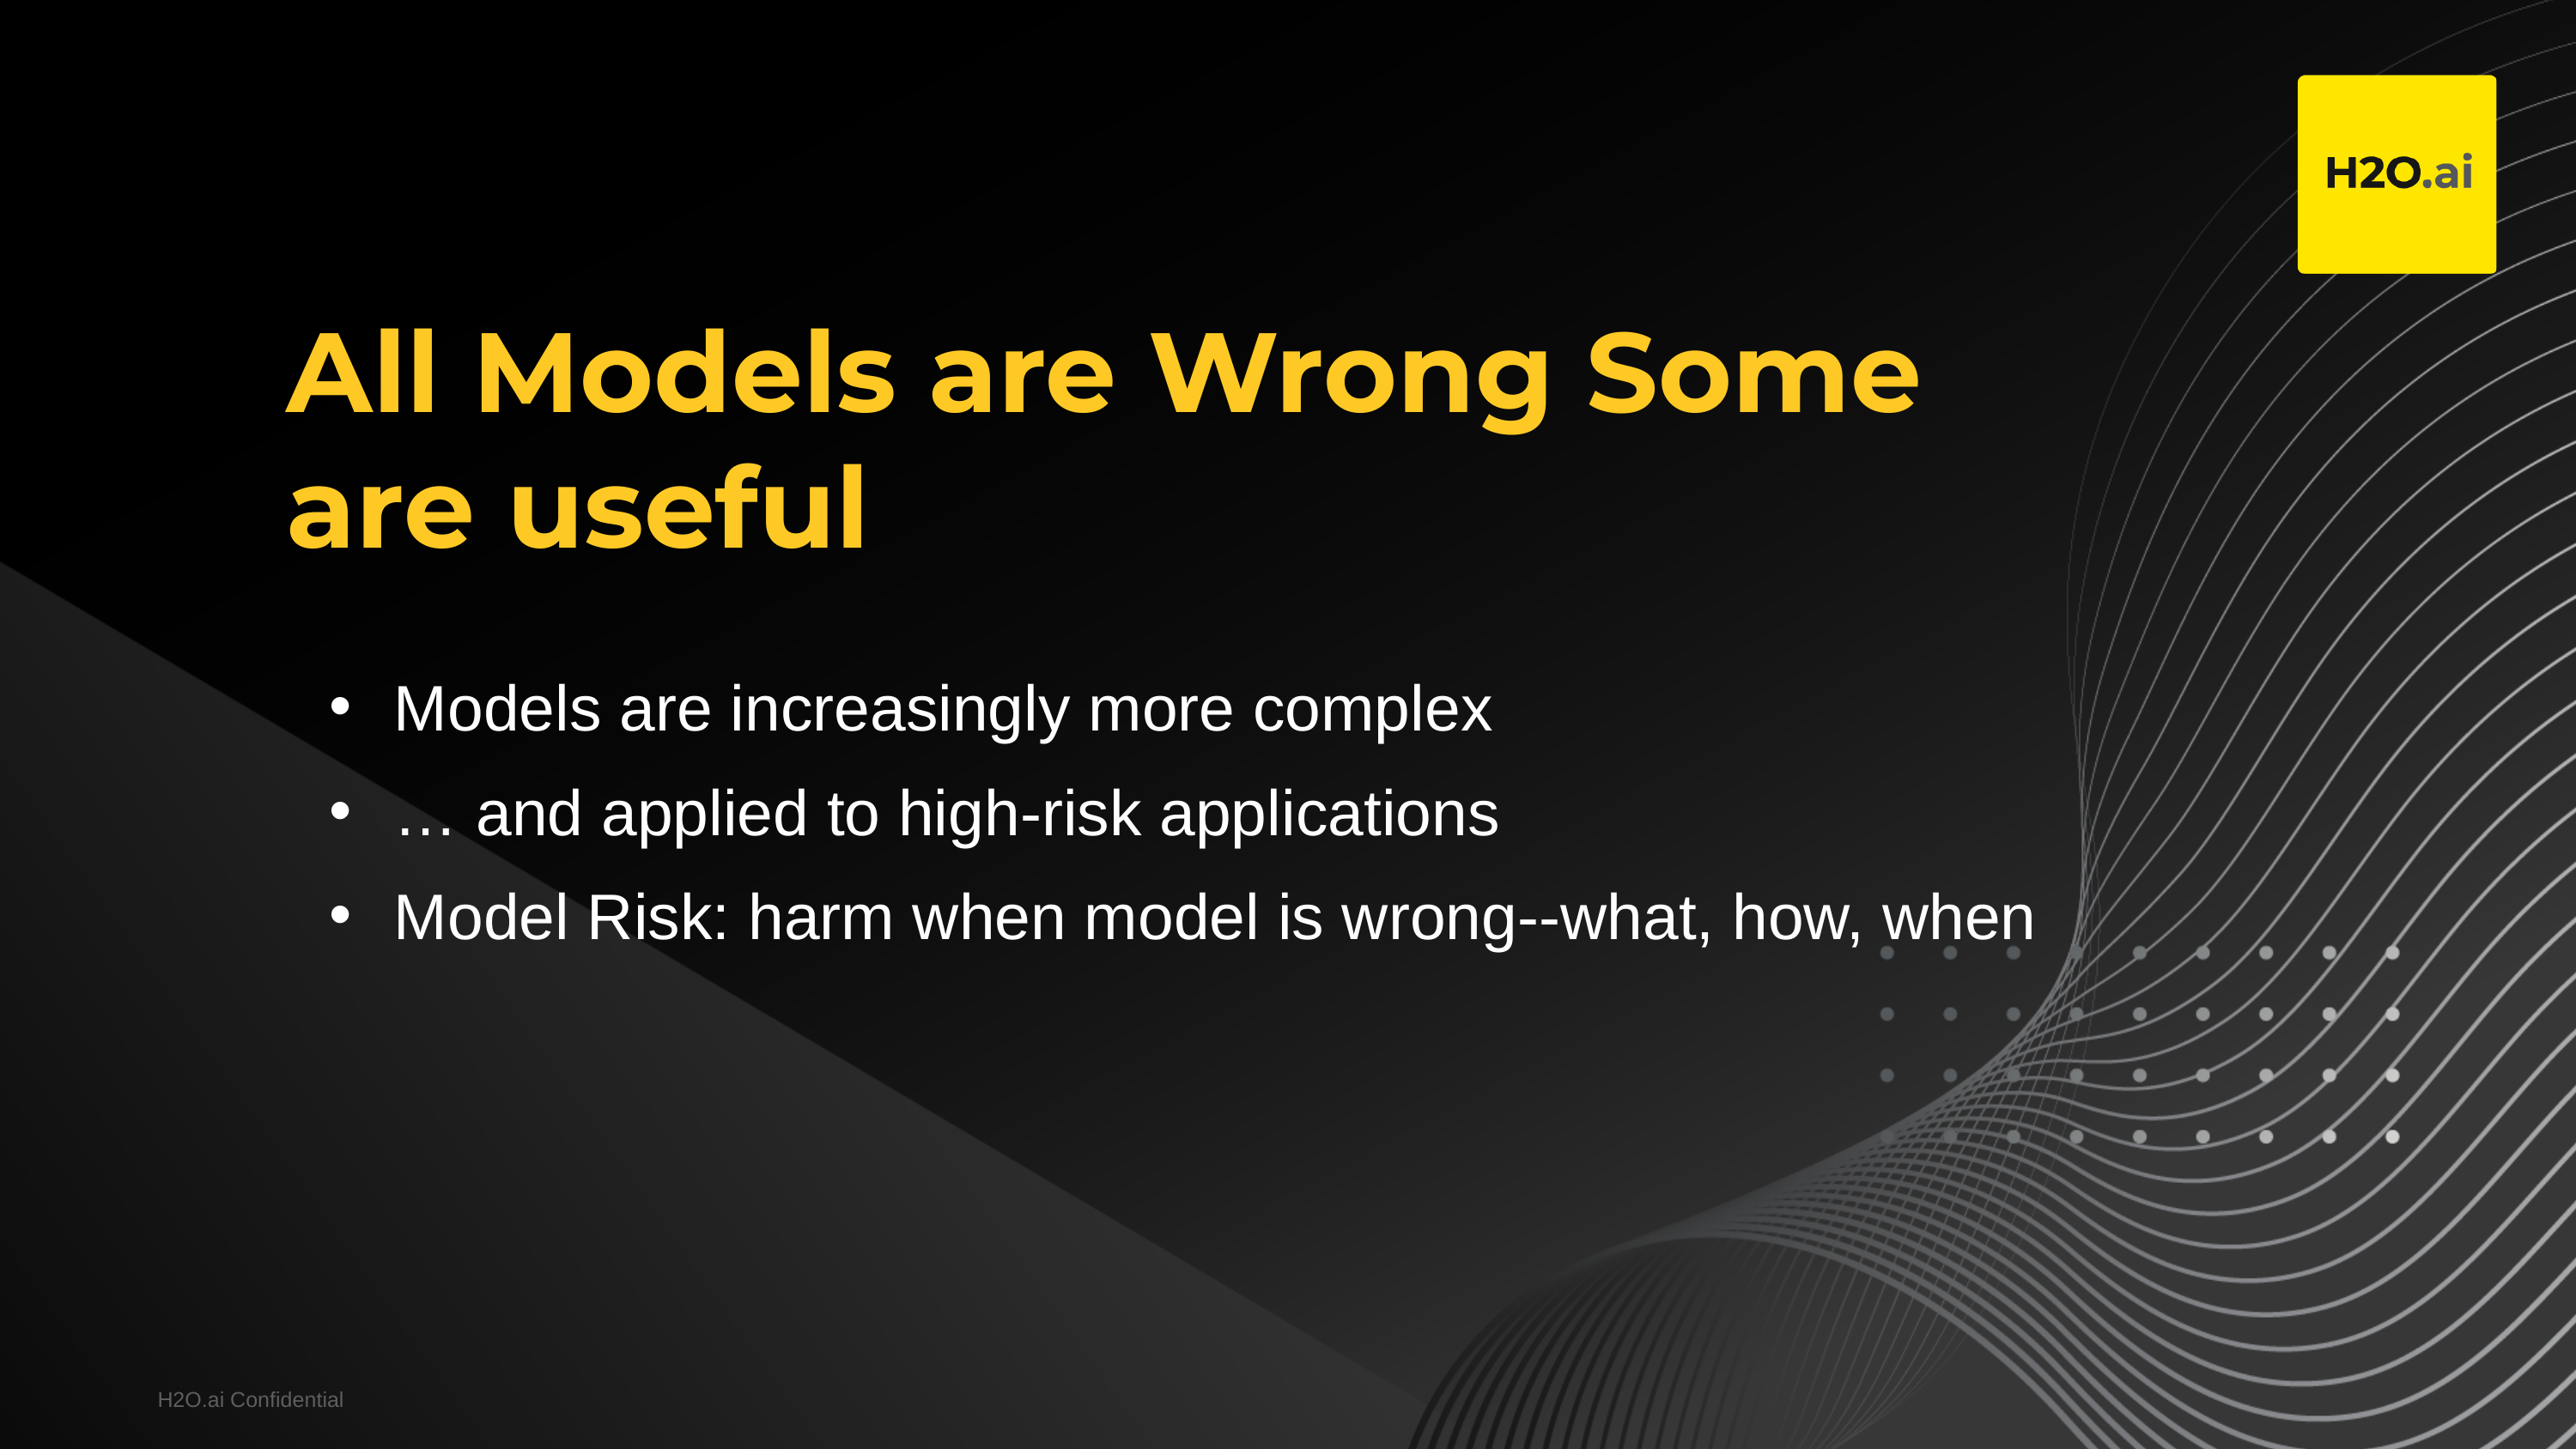

# All Models are Wrong Some are useful
Models are increasingly more complex
… and applied to high-risk applications
Model Risk: harm when model is wrong--what, how, when